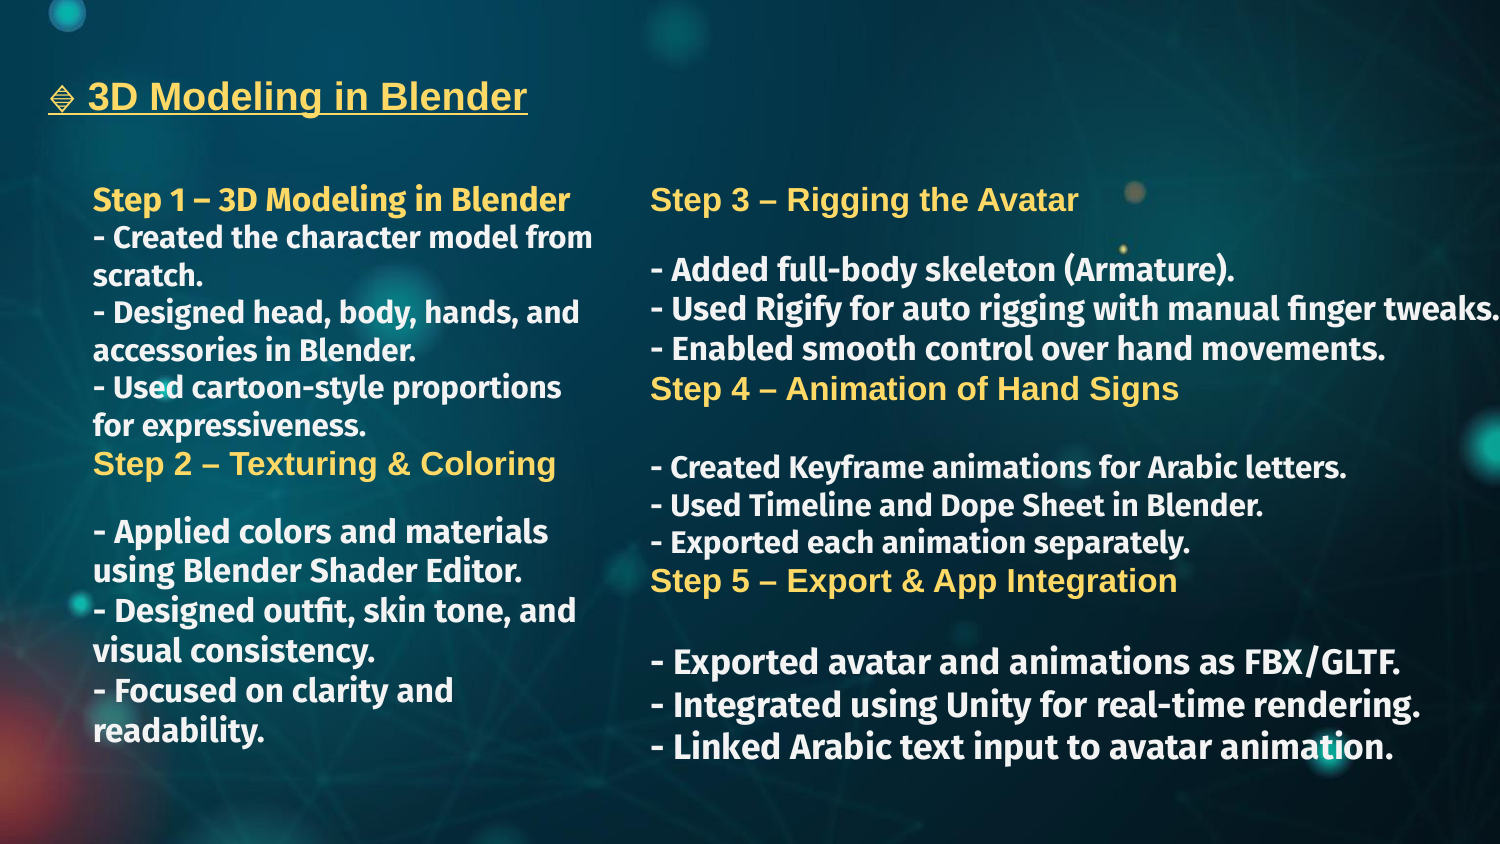

# 🔹 3D Modeling in Blender
Step 3 – Rigging the Avatar
- Added full-body skeleton (Armature).
- Used Rigify for auto rigging with manual finger tweaks.
- Enabled smooth control over hand movements.
Step 4 – Animation of Hand Signs
- Created Keyframe animations for Arabic letters.
- Used Timeline and Dope Sheet in Blender.
- Exported each animation separately.
Step 5 – Export & App Integration
- Exported avatar and animations as FBX/GLTF.
- Integrated using Unity for real-time rendering.
- Linked Arabic text input to avatar animation.

Step 1 – 3D Modeling in Blender
- Created the character model from scratch.
- Designed head, body, hands, and accessories in Blender.
- Used cartoon-style proportions for expressiveness.
Step 2 – Texturing & Coloring
- Applied colors and materials using Blender Shader Editor.
- Designed outfit, skin tone, and visual consistency.
- Focused on clarity and readability.